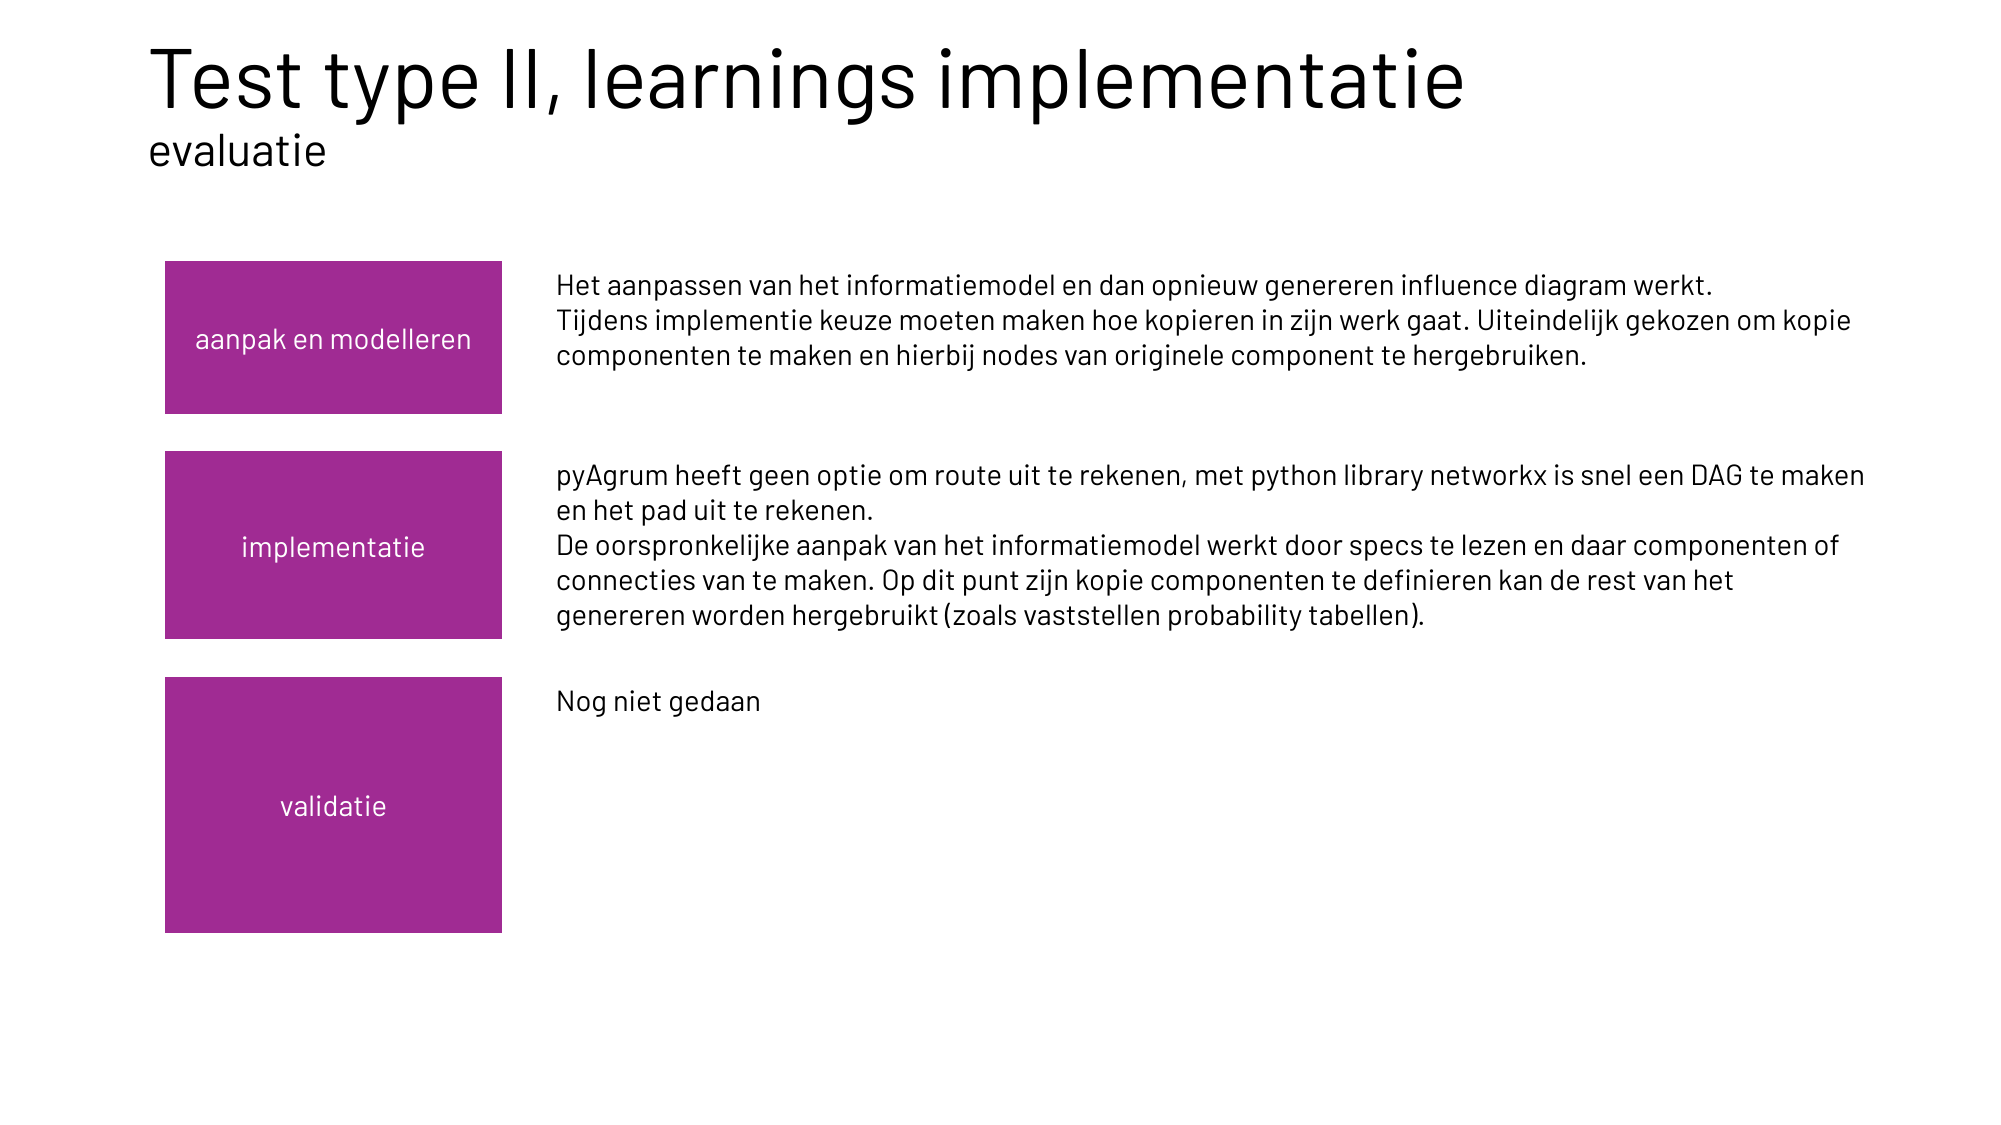

Test type II, learnings implementatie
evaluatie
aanpak en modelleren
Het aanpassen van het informatiemodel en dan opnieuw genereren influence diagram werkt.
Tijdens implementie keuze moeten maken hoe kopieren in zijn werk gaat. Uiteindelijk gekozen om kopie componenten te maken en hierbij nodes van originele component te hergebruiken.
pyAgrum heeft geen optie om route uit te rekenen, met python library networkx is snel een DAG te maken en het pad uit te rekenen.
De oorspronkelijke aanpak van het informatiemodel werkt door specs te lezen en daar componenten of connecties van te maken. Op dit punt zijn kopie componenten te definieren kan de rest van het genereren worden hergebruikt (zoals vaststellen probability tabellen).
implementatie
validatie
Nog niet gedaan